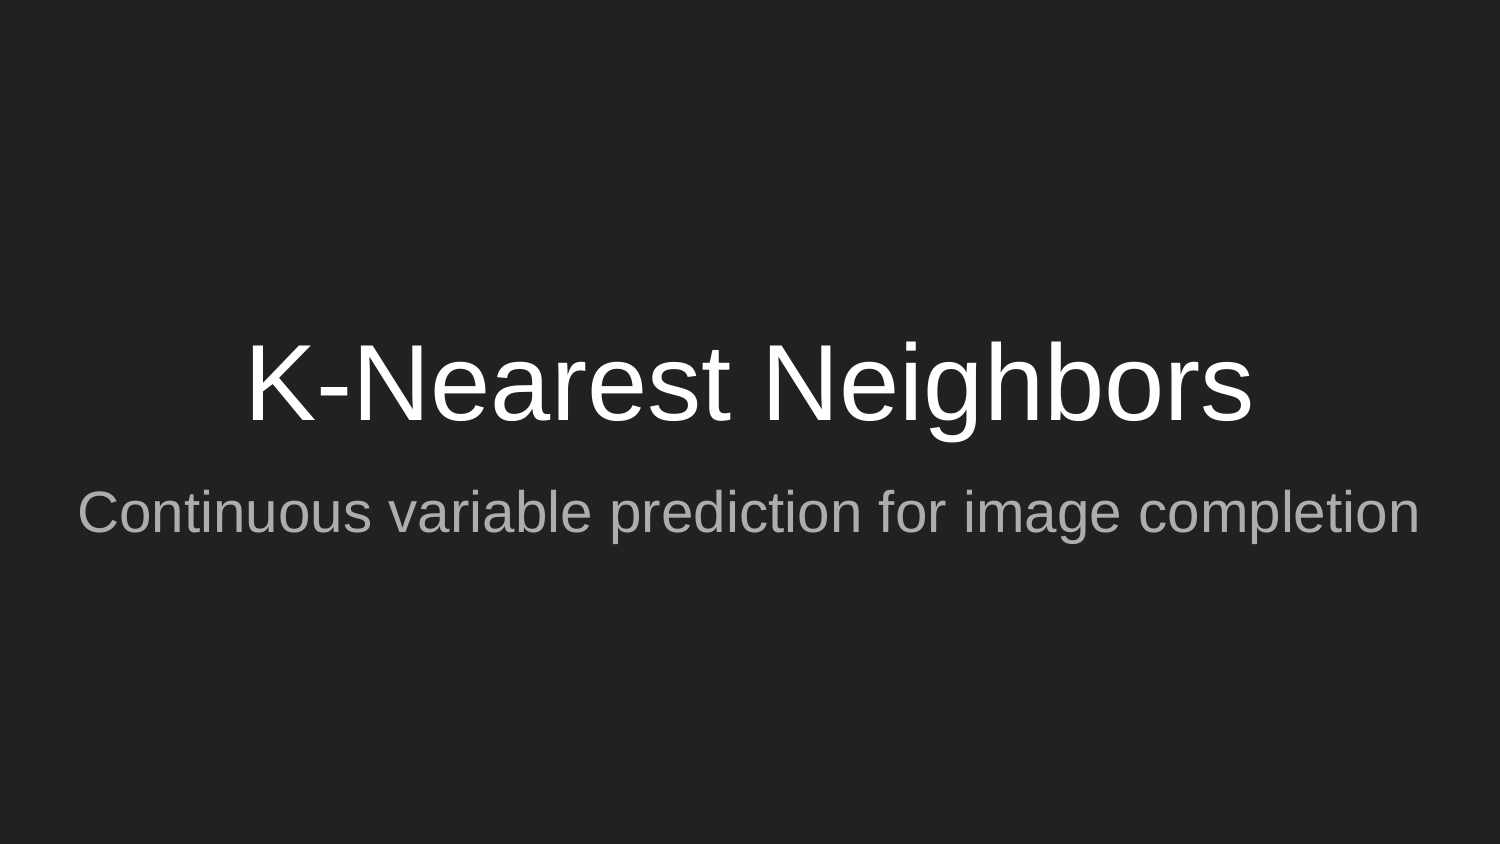

# K-Nearest Neighbors
Continuous variable prediction for image completion